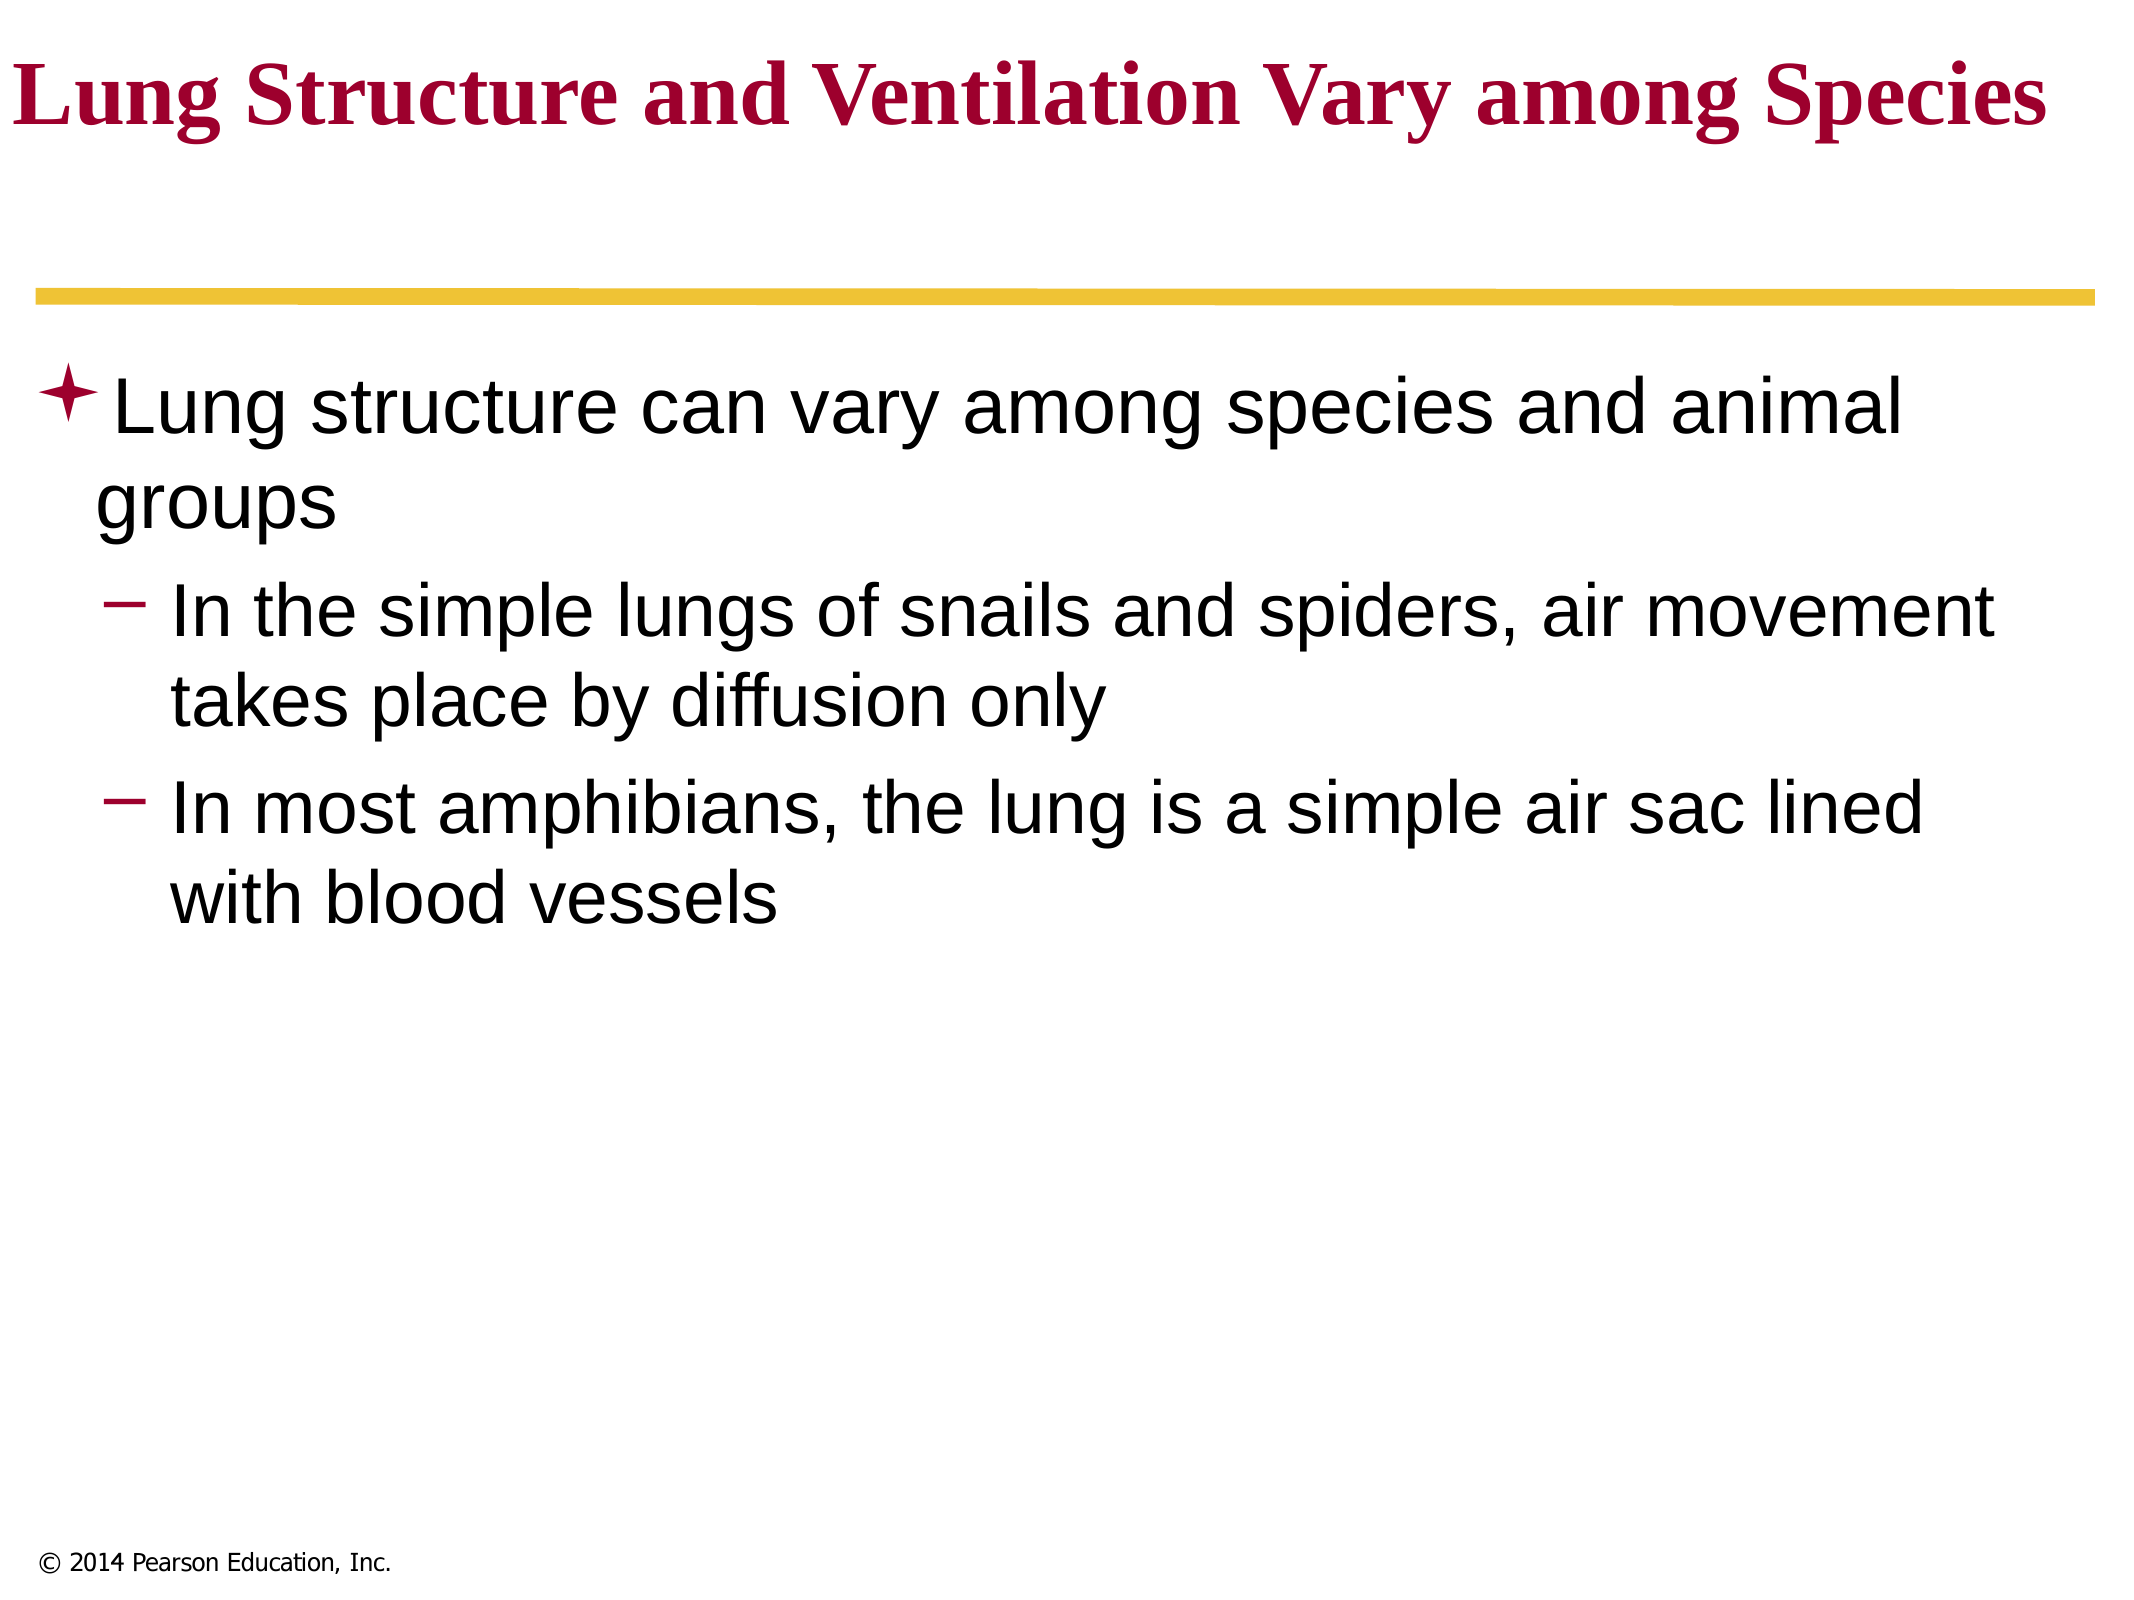

Lung Structure and Ventilation Vary among Species

Lung structure can vary among species and animal groups
In the simple lungs of snails and spiders, air movement takes place by diffusion only
In most amphibians, the lung is a simple air sac lined with blood vessels